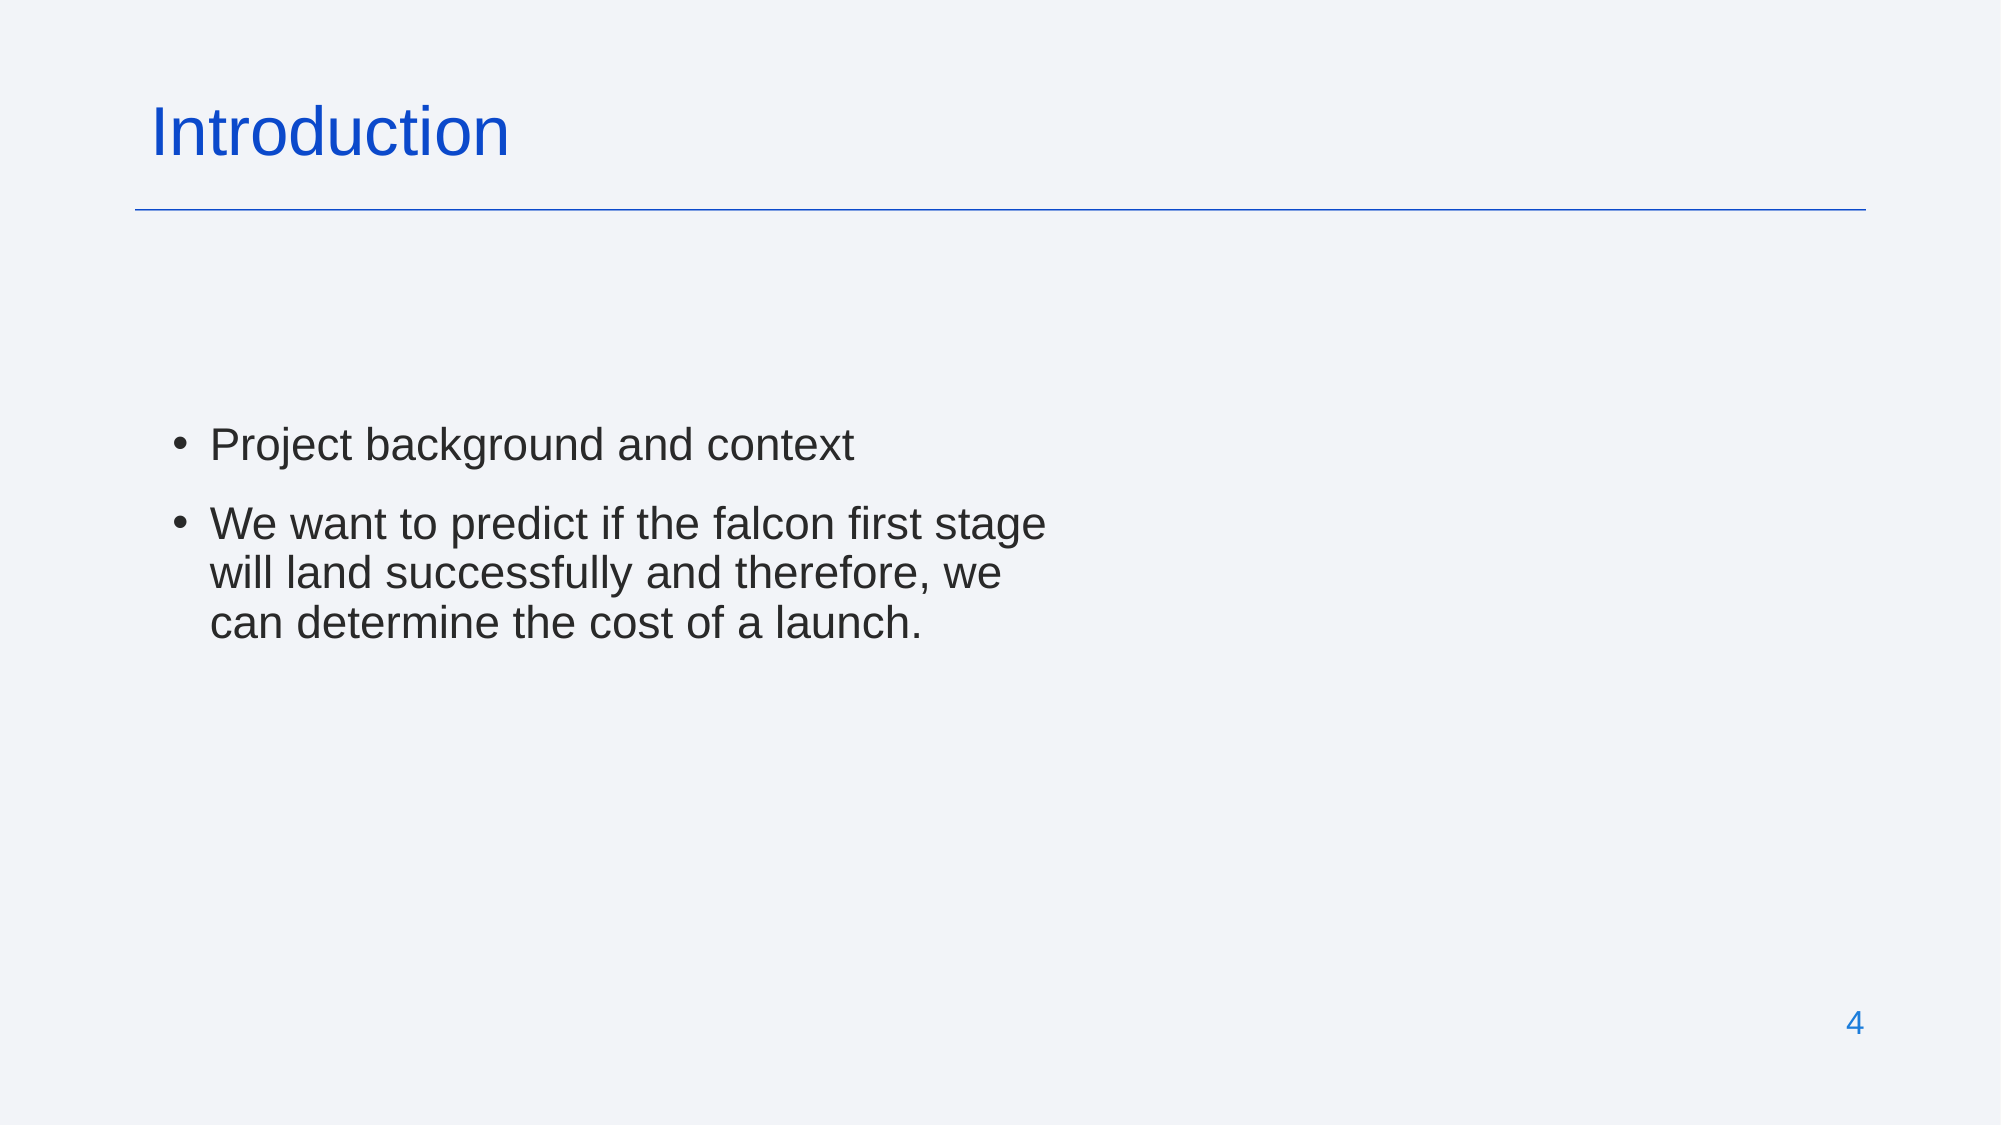

Introduction
Project background and context
We want to predict if the falcon first stage will land successfully and therefore, we can determine the cost of a launch.
4